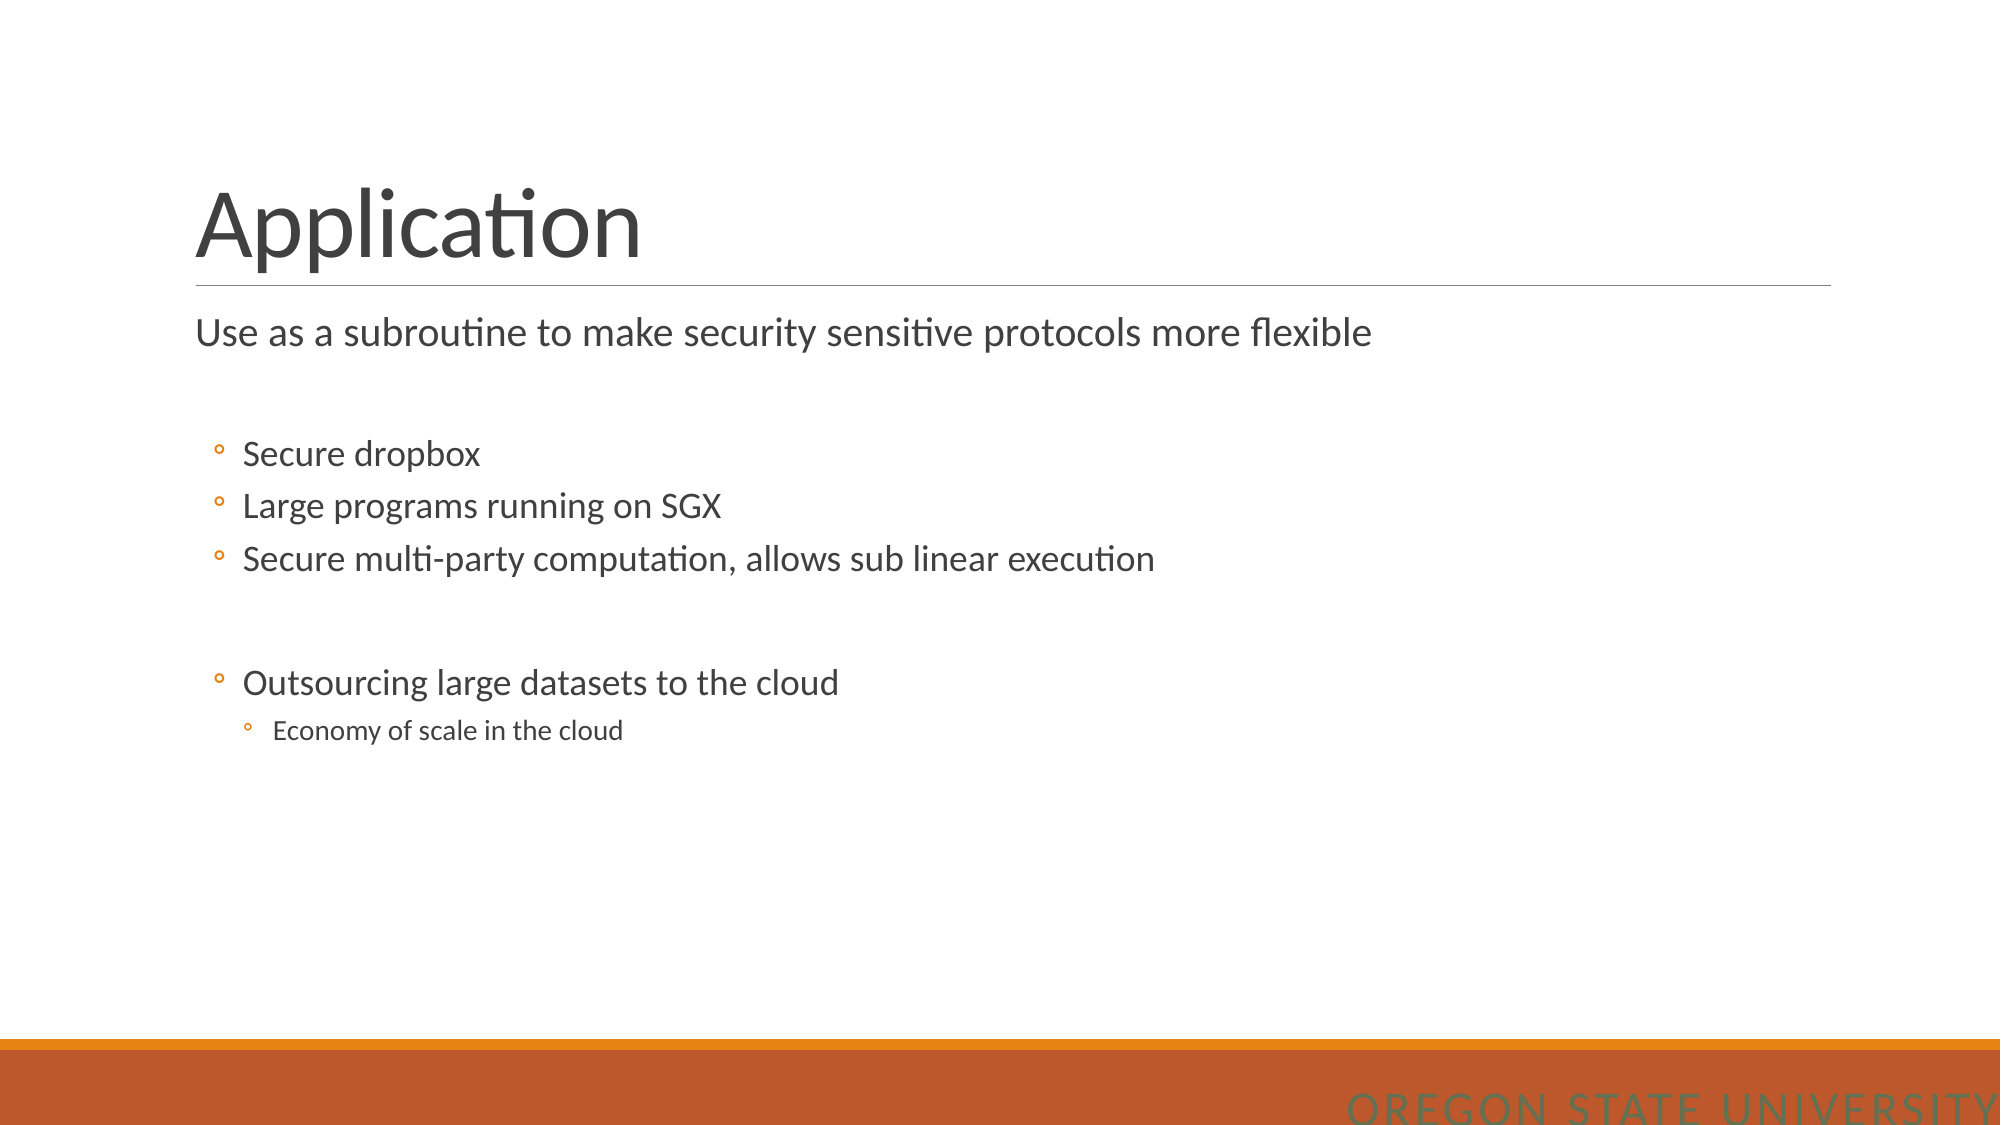

# Application
Use as a subroutine to make security sensitive protocols more flexible

Secure dropbox
Large programs running on SGX
Secure multi-party computation, allows sub linear execution

Outsourcing large datasets to the cloud
Economy of scale in the cloud

Oregon State University